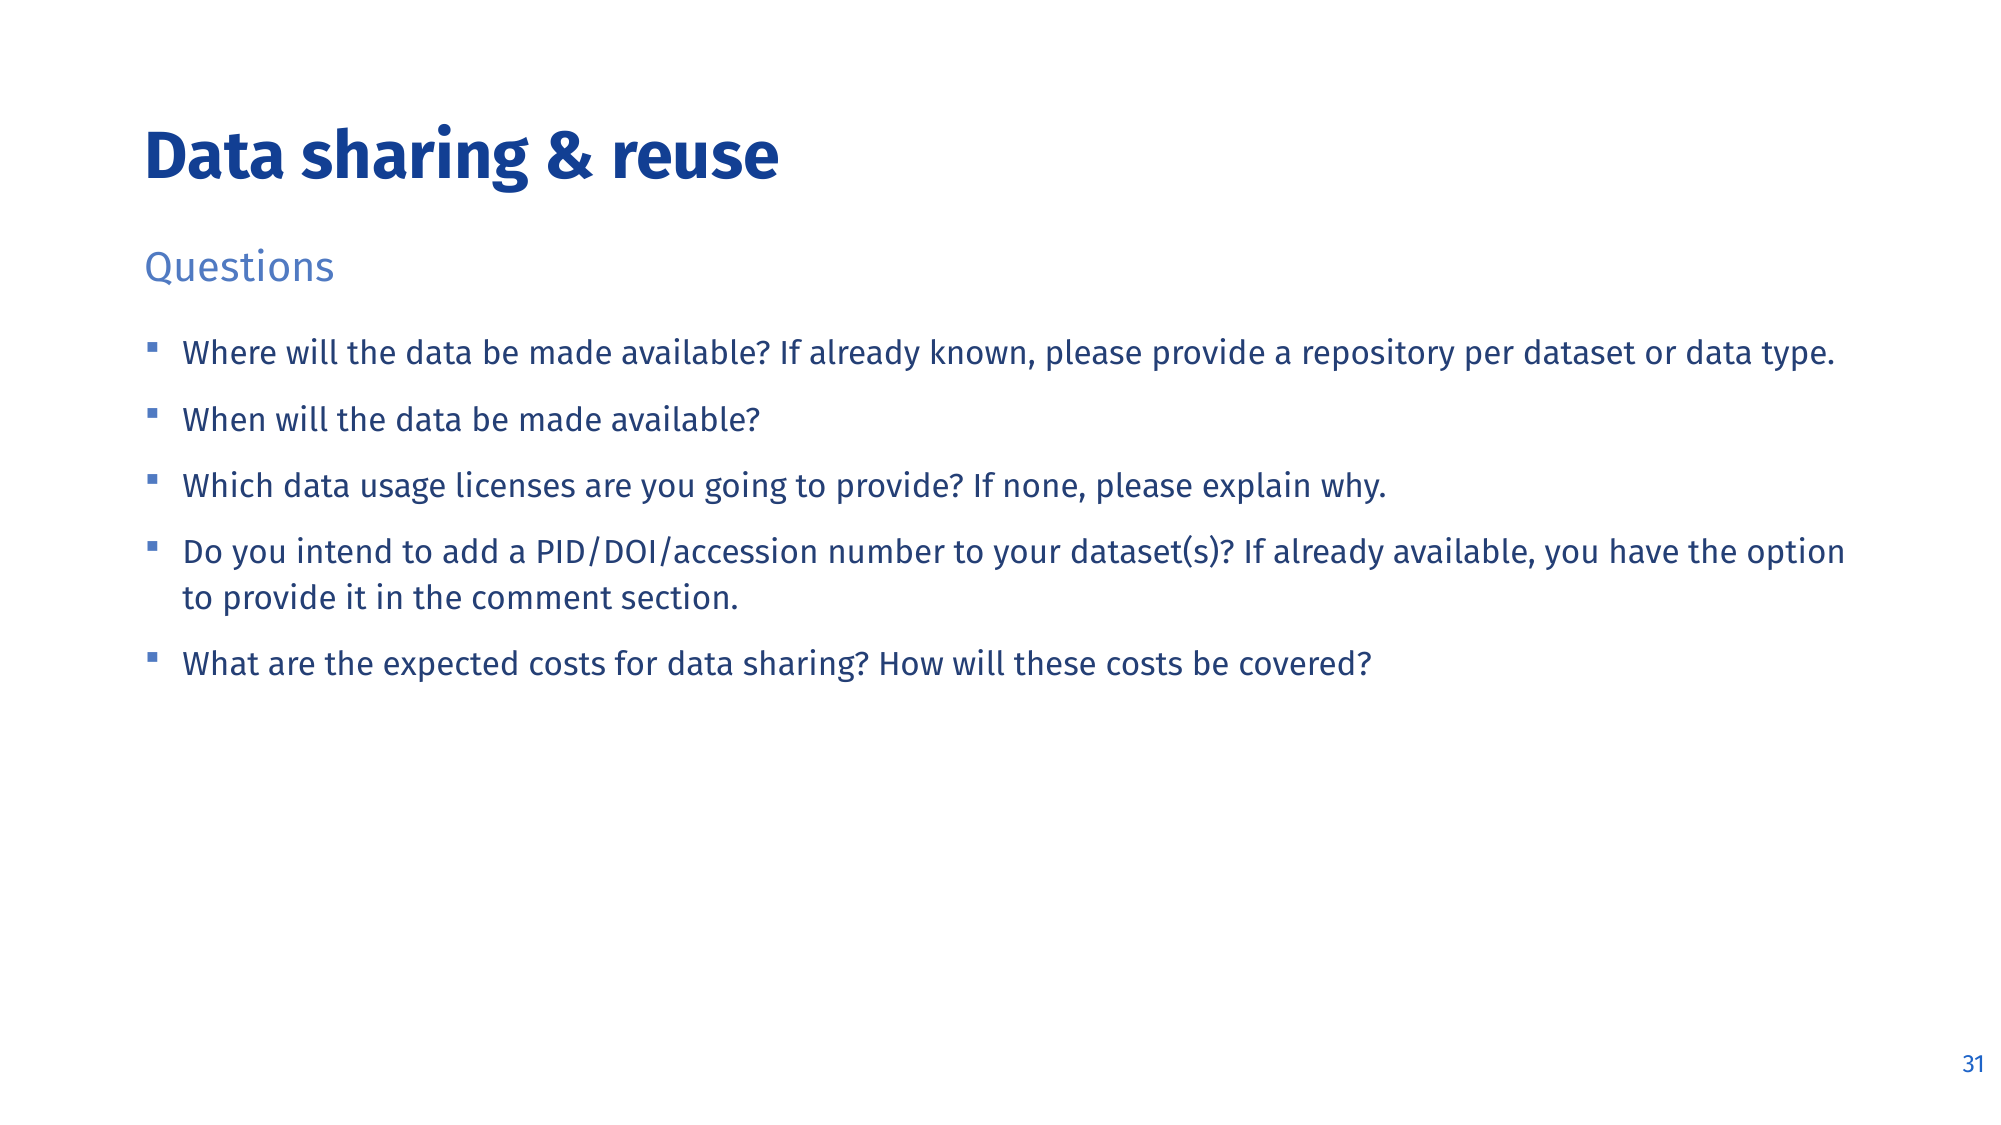

# Data sharing & reuse
Questions
Where will the data be made available? If already known, please provide a repository per dataset or data type.
When will the data be made available?
Which data usage licenses are you going to provide? If none, please explain why.
Do you intend to add a PID/DOI/accession number to your dataset(s)? If already available, you have the option to provide it in the comment section.
What are the expected costs for data sharing? How will these costs be covered?
31